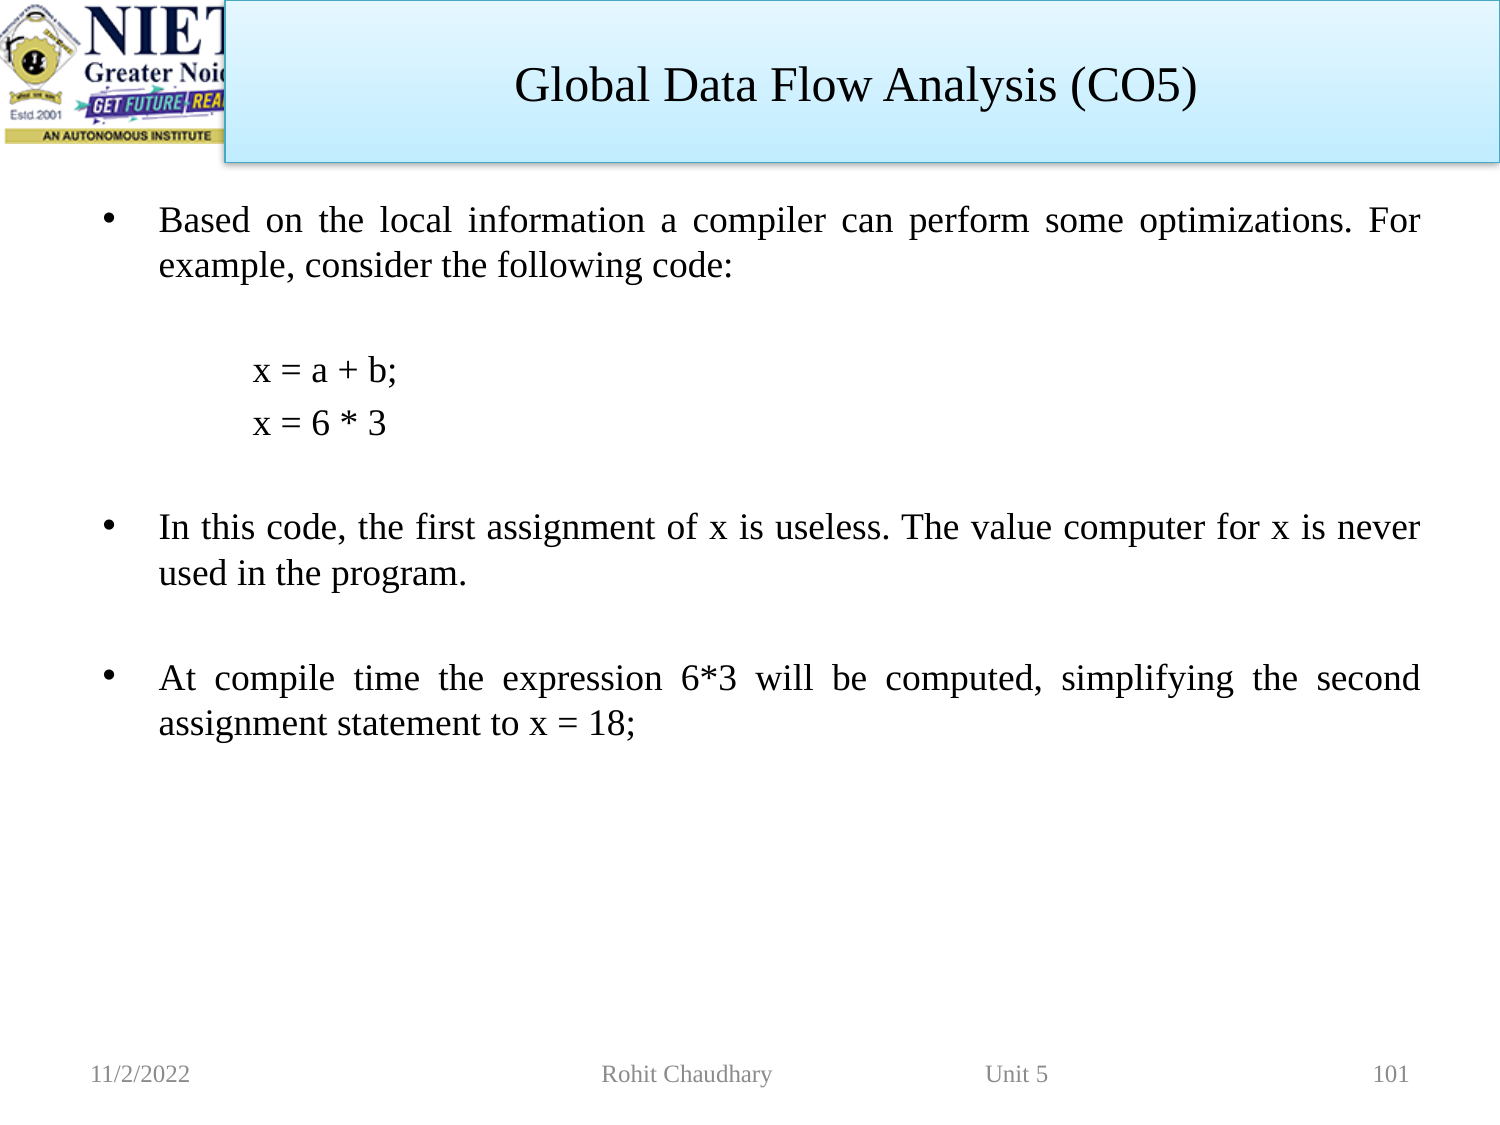

Global Data Flow Analysis (CO5)
Based on the local information a compiler can perform some optimizations. For example, consider the following code:

	x = a + b;
	x = 6 * 3

In this code, the first assignment of x is useless. The value computer for x is never used in the program.

At compile time the expression 6*3 will be computed, simplifying the second assignment statement to x = 18;

11/2/2022
Rohit Chaudhary                                  Unit 5
101